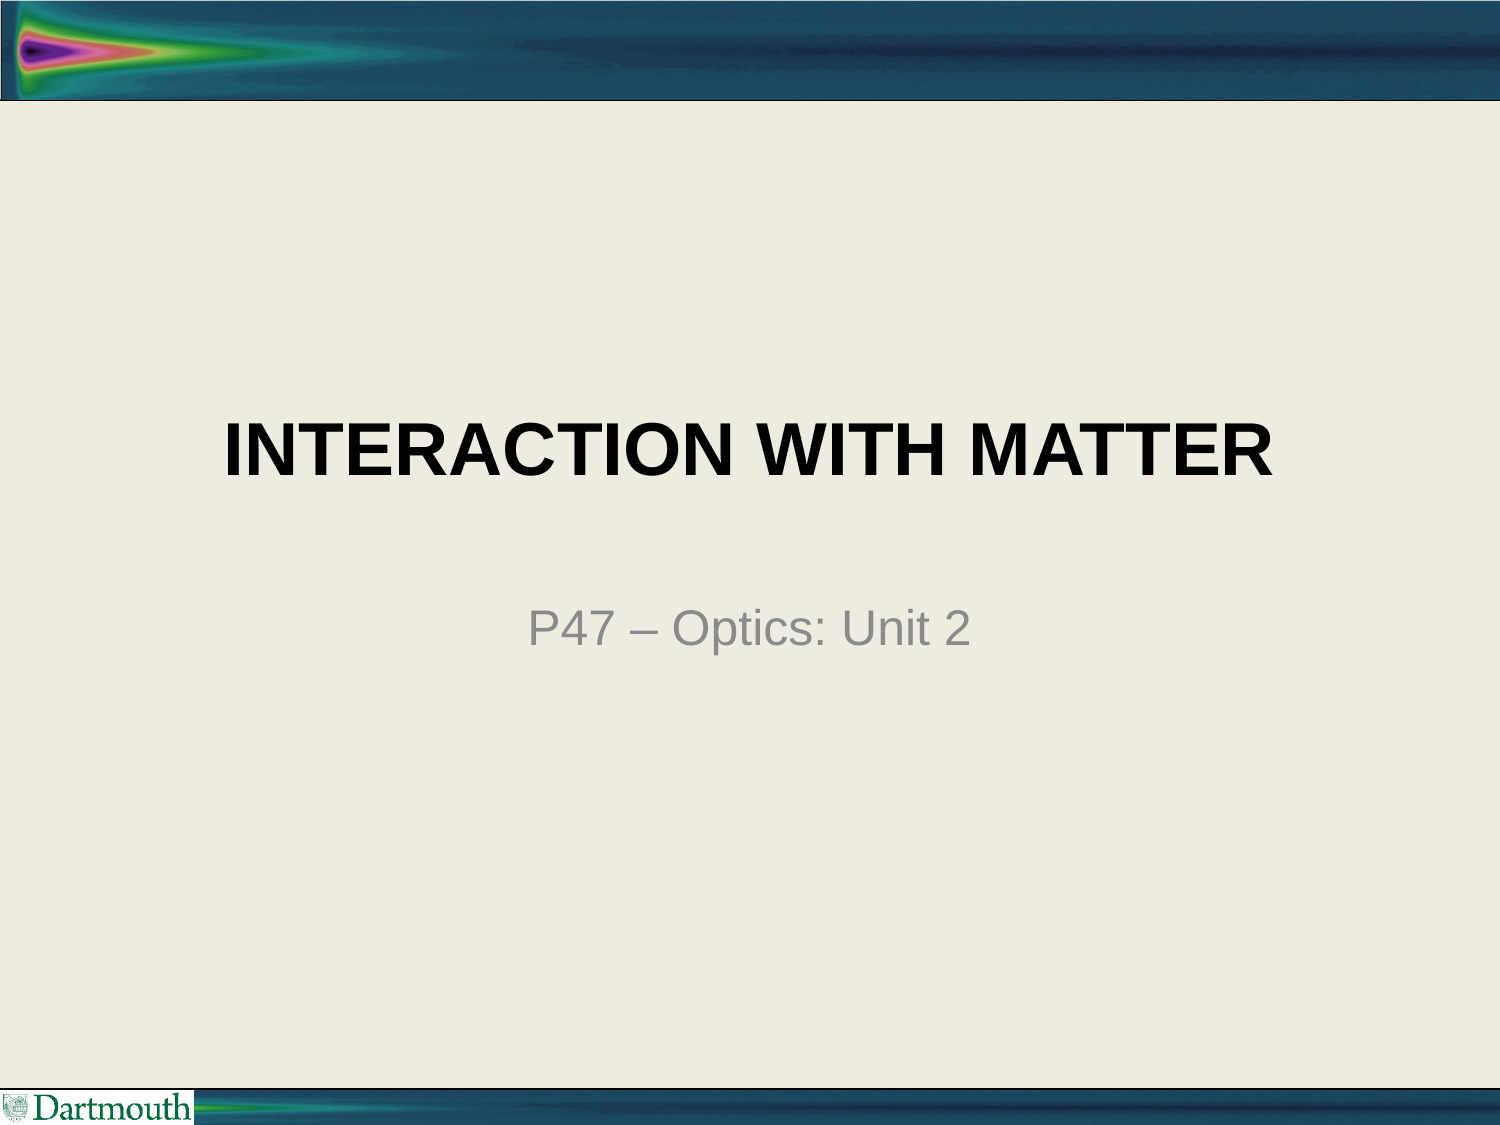

# Interaction with Matter
P47 – Optics: Unit 2